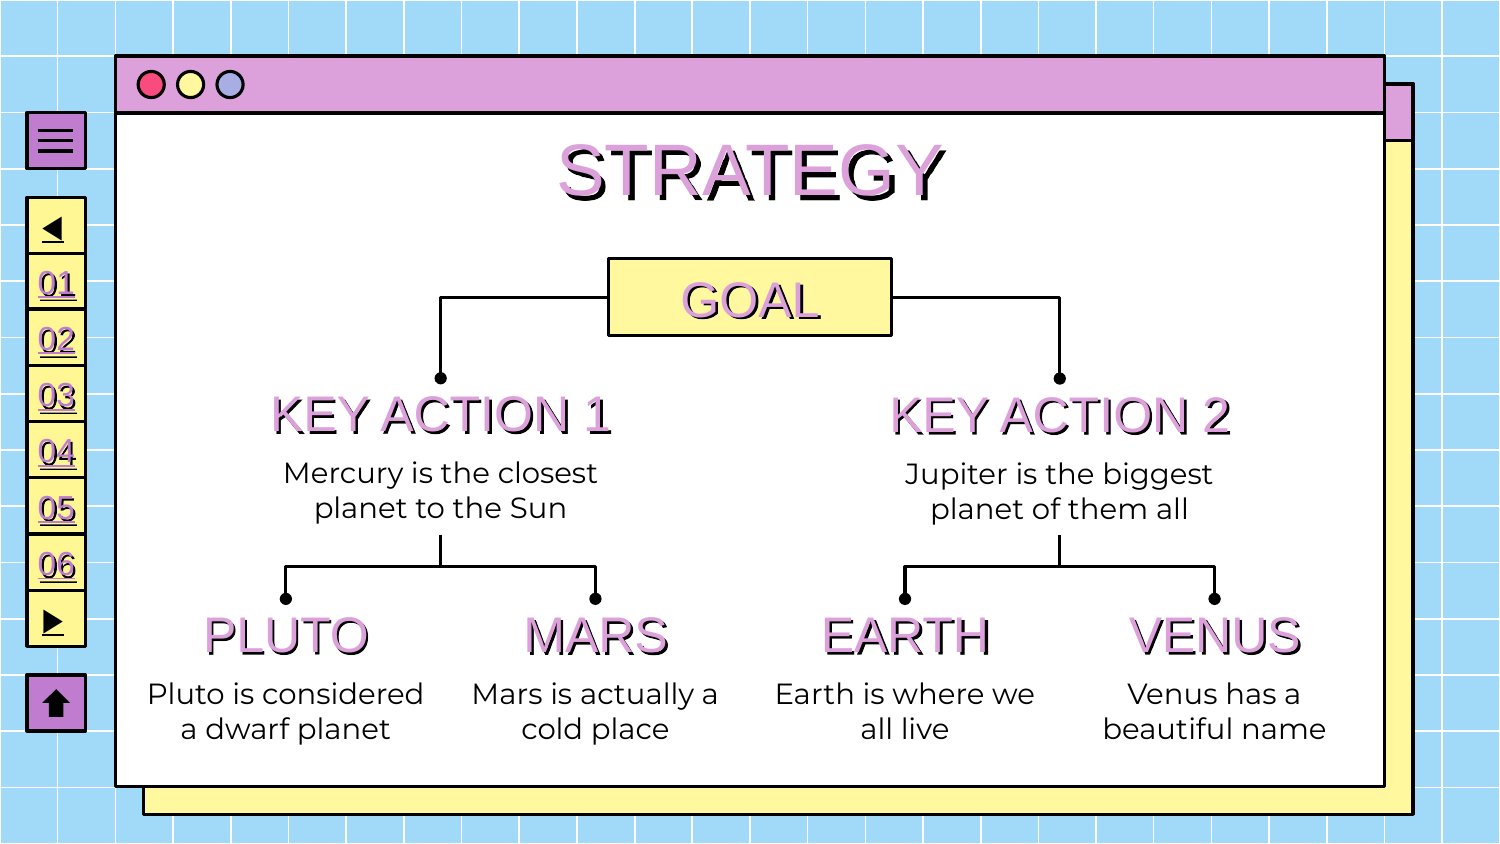

# STRATEGY

◀

01

02

03

04

05

06
▶

GOAL
KEY ACTION 1
KEY ACTION 2
Mercury is the closest planet to the Sun
Jupiter is the biggest planet of them all
MARS
PLUTO
EARTH
VENUS
Mars is actually a cold place
Pluto is considered a dwarf planet
Earth is where we all live
Venus has a beautiful name